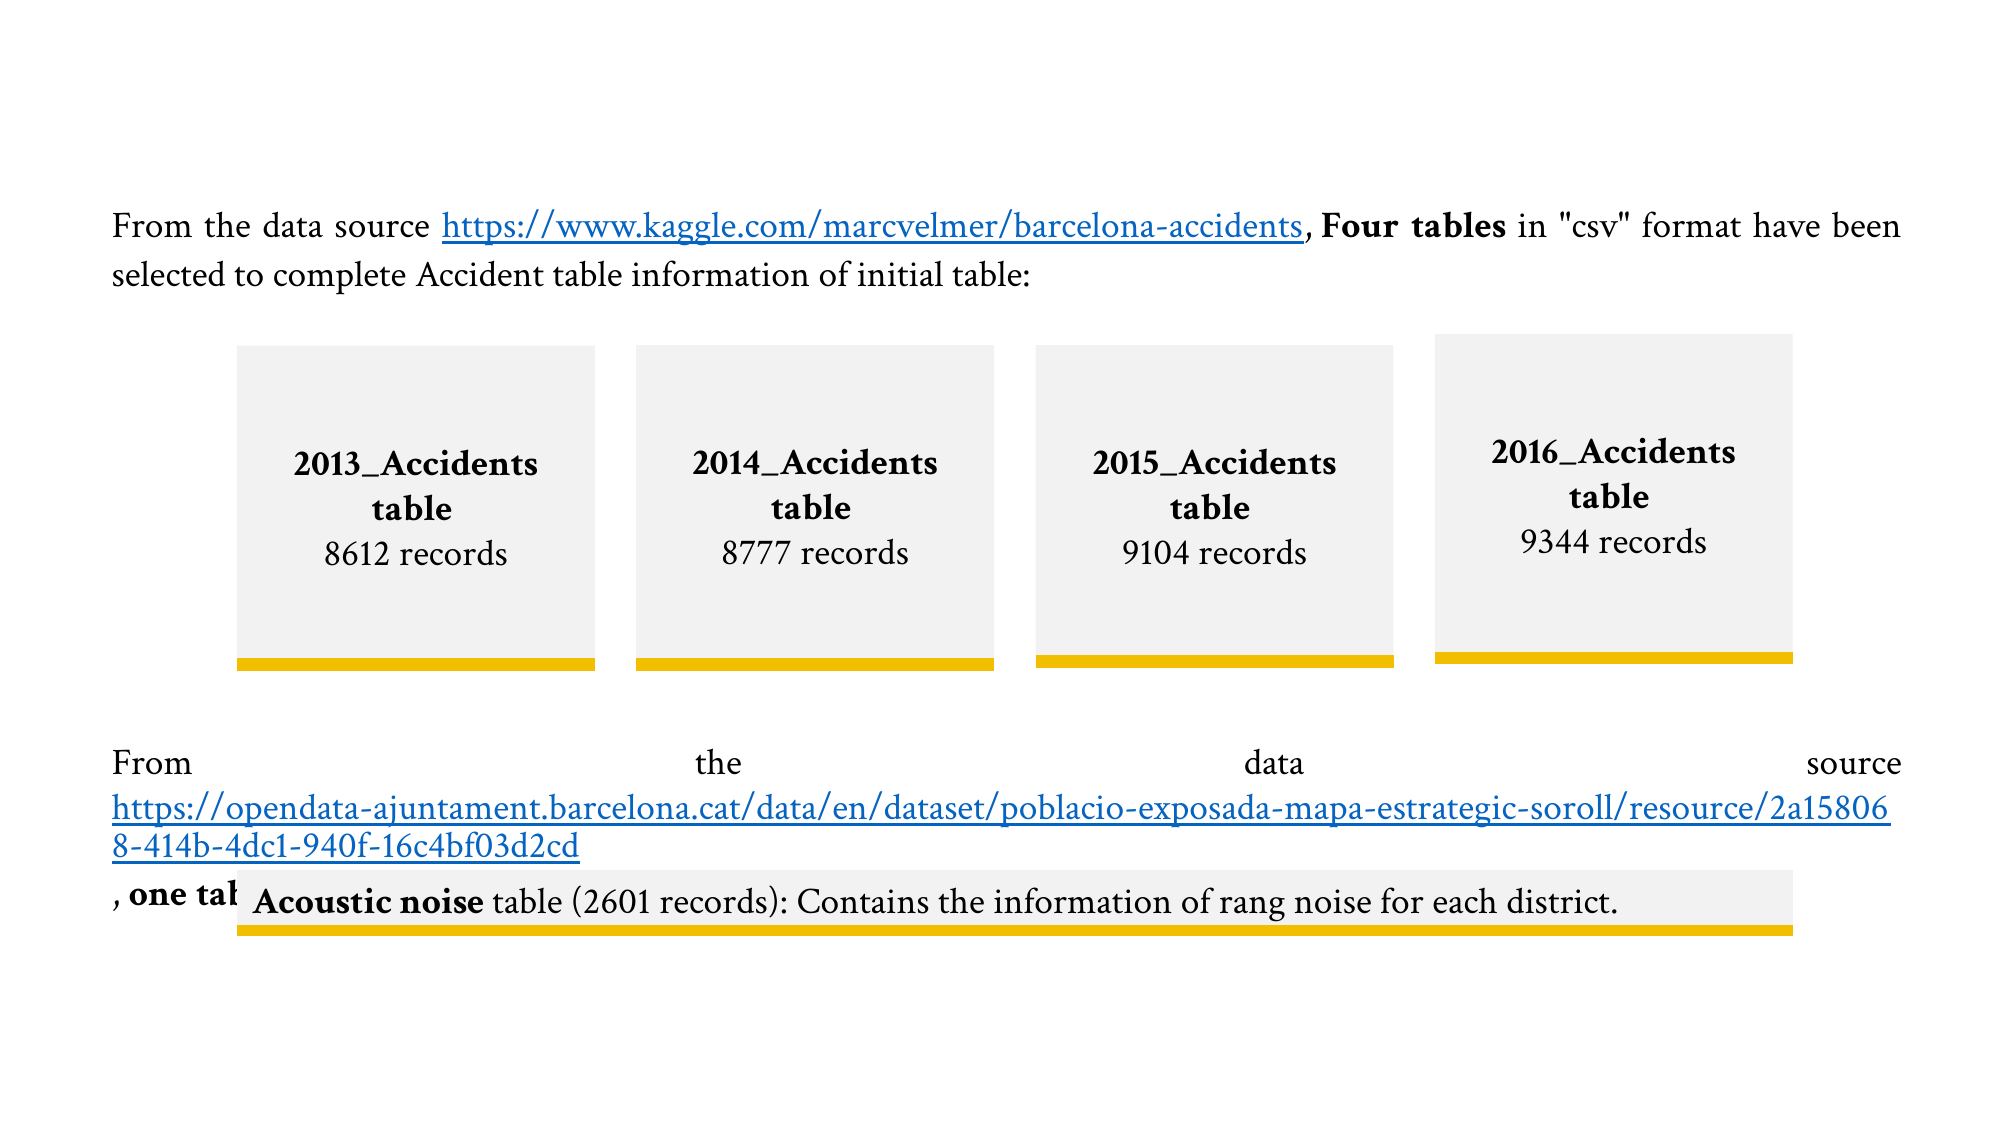

From the data source https://www.kaggle.com/marcvelmer/barcelona-accidents, Four tables in "csv" format have been selected to complete Accident table information of initial table:
2016_Accidents table
9344 records
2014_Accidents table
8777 records
2015_Accidents table
9104 records
2013_Accidents table
8612 records
From the data source https://opendata-ajuntament.barcelona.cat/data/en/dataset/poblacio-exposada-mapa-estrategic-soroll/resource/2a158068-414b-4dc1-940f-16c4bf03d2cd, one tables in "csv" format have been selected:
| Acoustic noise table (2601 records): Contains the information of rang noise for each district. |
| --- |